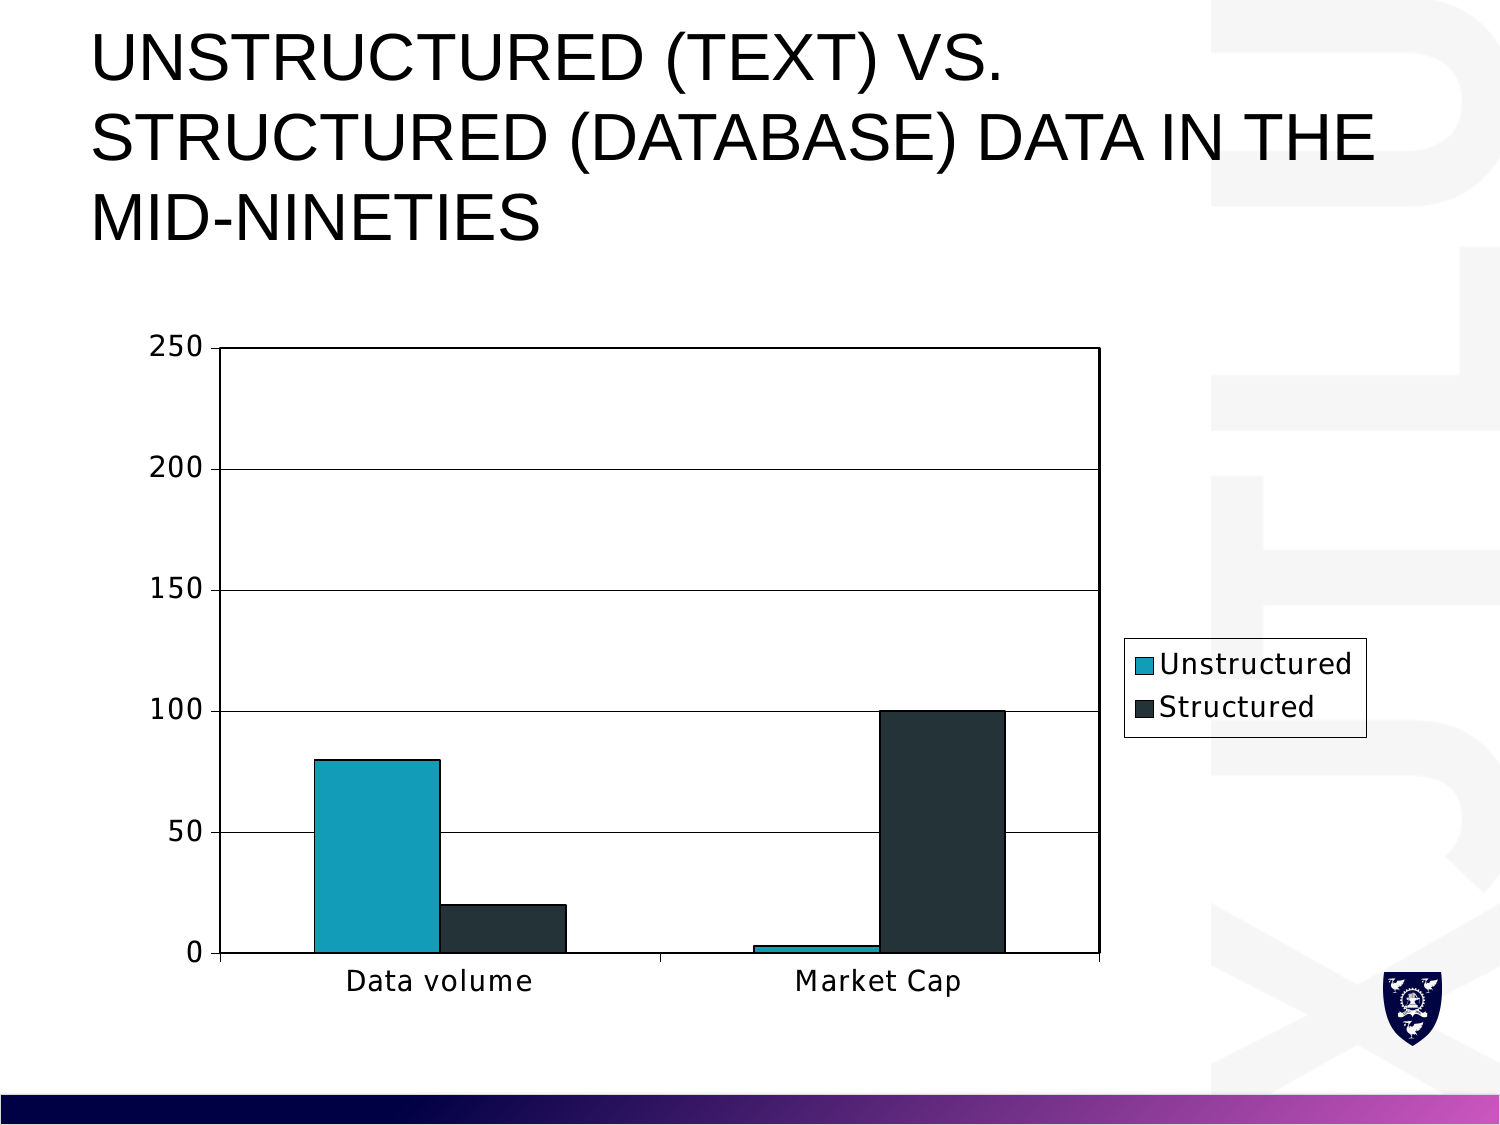

# Unstructured (text) vs. structured (database) data in the mid-nineties

### Chart

| Category | Unstructured | Structured |
|---|---|---|
| Data volume | 80.0 | 20.0 |
| Market Cap | 3.0 | 100.0 |
7